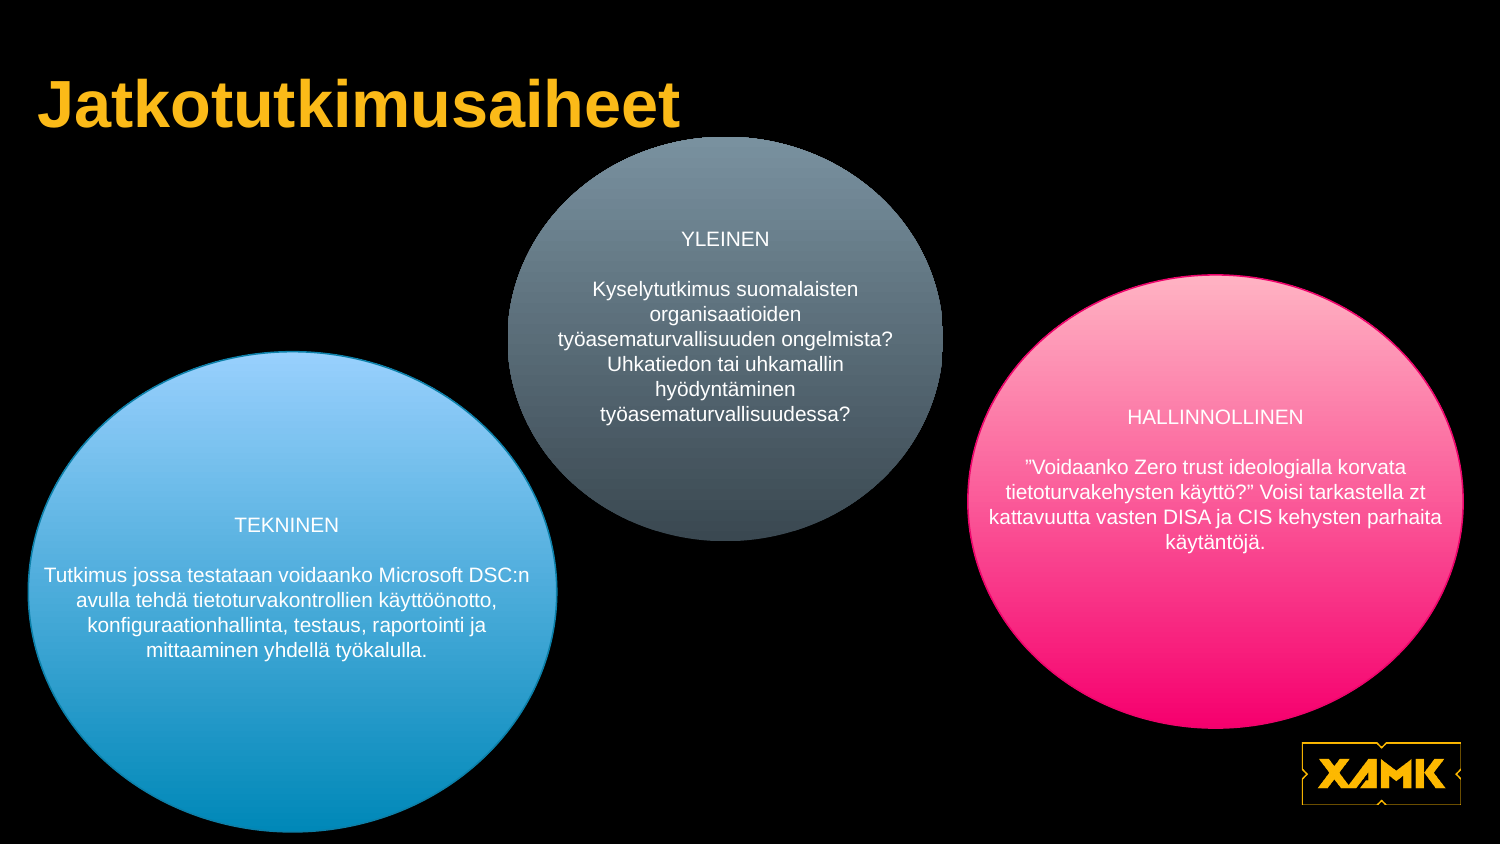

# Jatkotutkimusaiheet

YLEINEN

Kyselytutkimus suomalaisten organisaatioiden työasematurvallisuuden ongelmista?
Uhkatiedon tai uhkamallin hyödyntäminen työasematurvallisuudessa?

HALLINNOLLINEN

”Voidaanko Zero trust ideologialla korvata tietoturvakehysten käyttö?” Voisi tarkastella zt kattavuutta vasten DISA ja CIS kehysten parhaita käytäntöjä.

TEKNINEN

Tutkimus jossa testataan voidaanko Microsoft DSC:n avulla tehdä tietoturvakontrollien käyttöönotto, konfiguraationhallinta, testaus, raportointi ja mittaaminen yhdellä työkalulla.